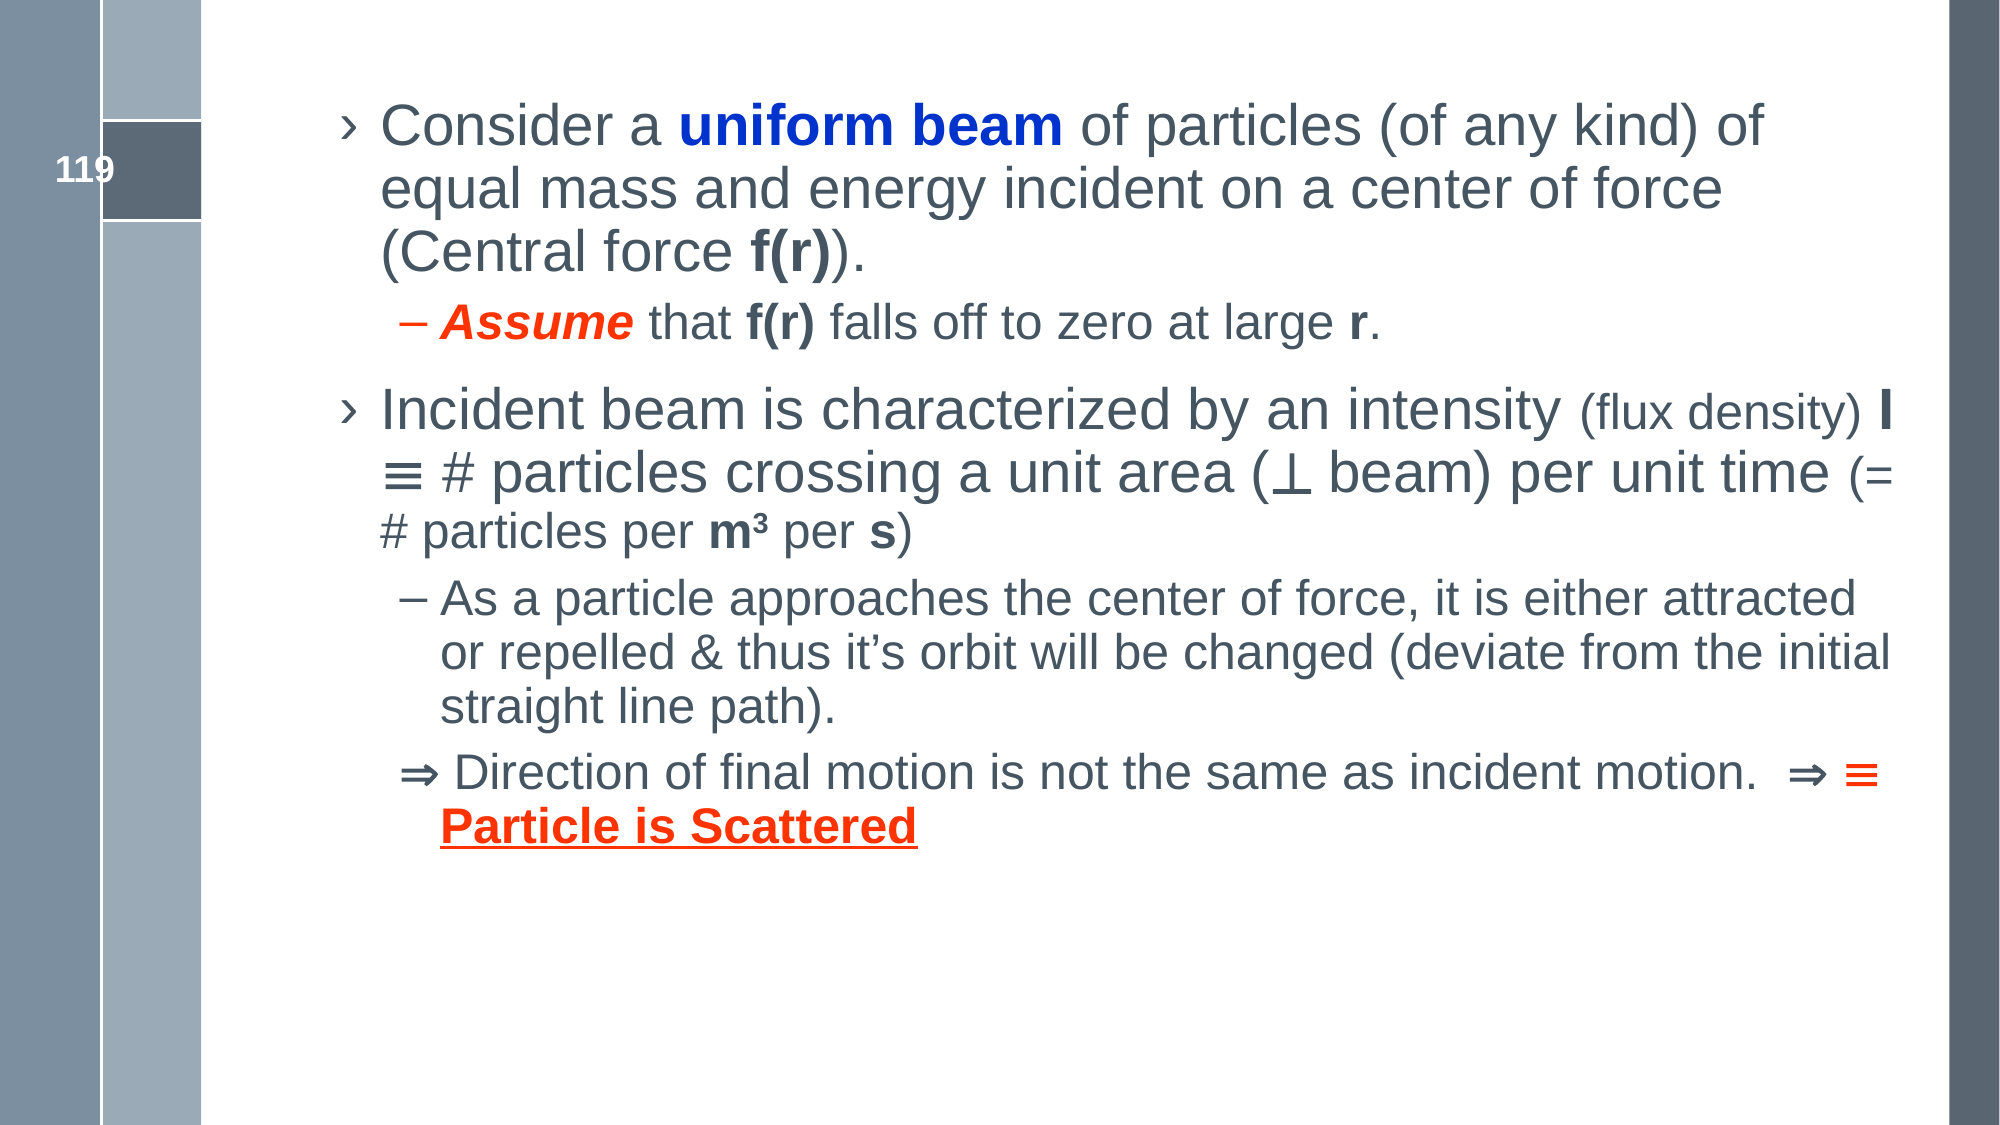

Consider a uniform beam of particles (of any kind) of equal mass and energy incident on a center of force (Central force f(r)).
Assume that f(r) falls off to zero at large r.
Incident beam is characterized by an intensity (flux density) I ≡ # particles crossing a unit area (⊥ beam) per unit time (= # particles per m3 per s)
As a particle approaches the center of force, it is either attracted or repelled & thus it’s orbit will be changed (deviate from the initial straight line path).
⇒ Direction of final motion is not the same as incident motion.  ⇒ ≡ Particle is Scattered